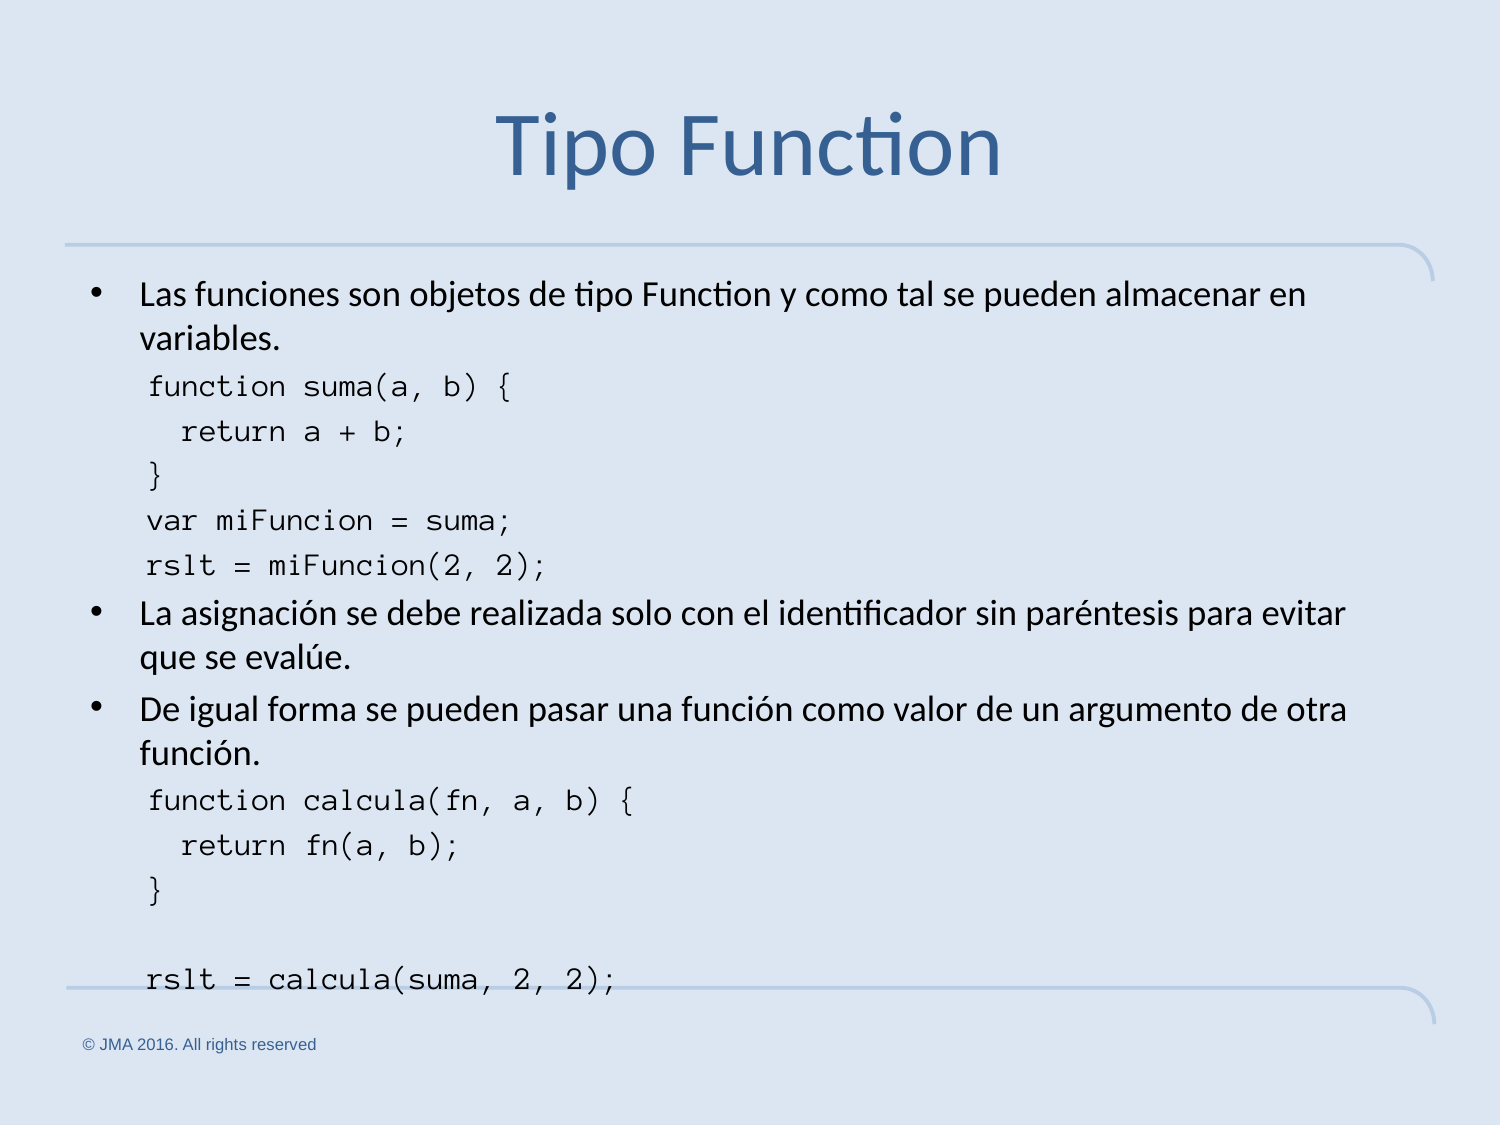

# Tipo Function
Las funciones son objetos de tipo Function y como tal se pueden almacenar en variables.
function suma(a, b) {
  return a + b;
}
var miFuncion = suma;
rslt = miFuncion(2, 2);
La asignación se debe realizada solo con el identificador sin paréntesis para evitar que se evalúe.
De igual forma se pueden pasar una función como valor de un argumento de otra función.
function calcula(fn, a, b) {
  return fn(a, b);
}

rslt = calcula(suma, 2, 2);